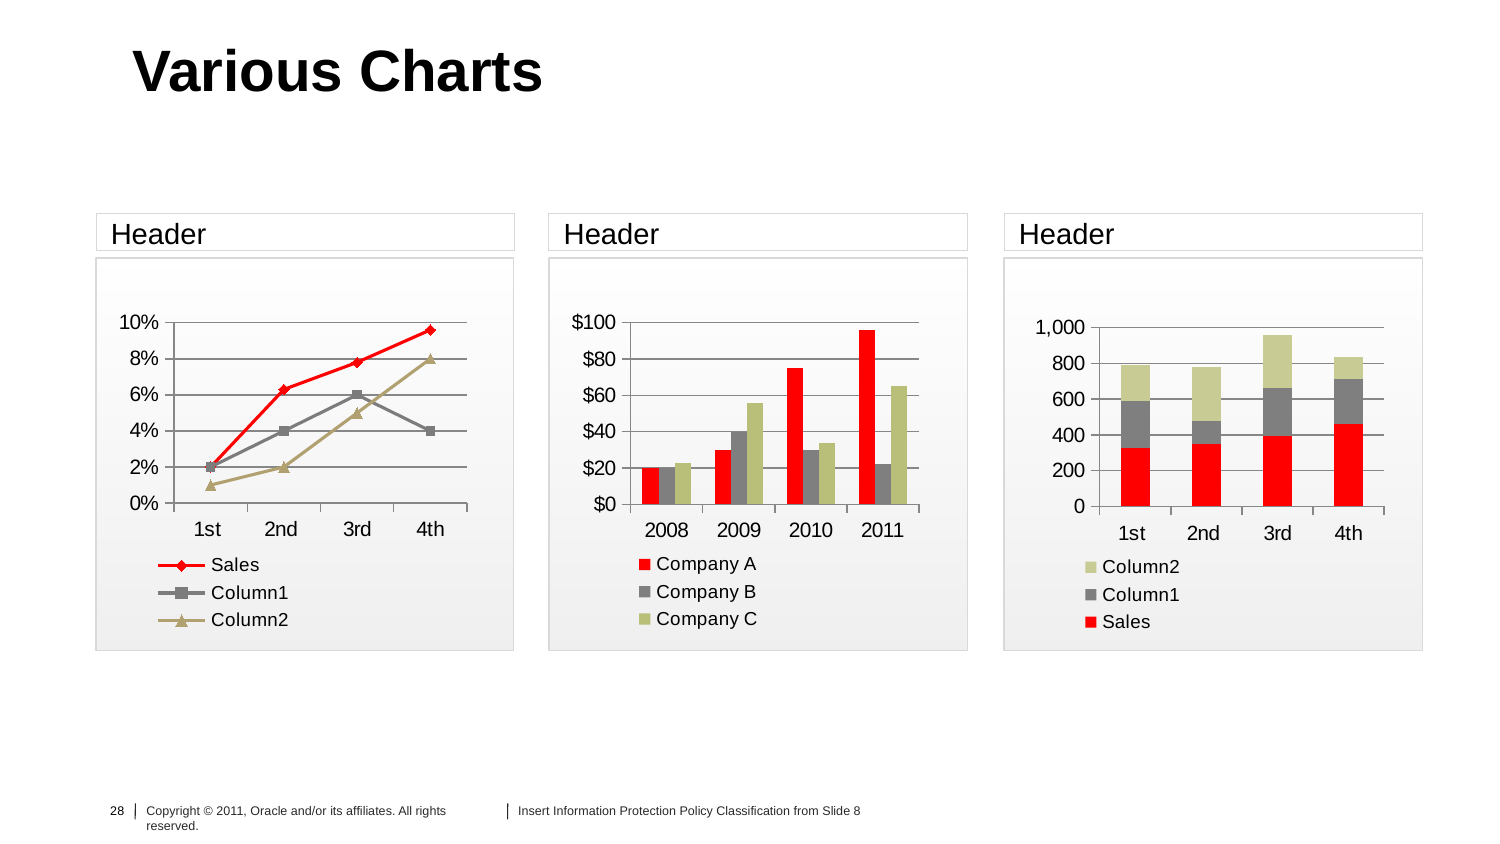

# Various Charts
Header
Header
Header

### Chart

| Category | Sales | Column1 | Column2 |
|---|---|---|---|
| 1st  | 0.02 | 0.02 | 0.01 |
| 2nd  | 0.063 | 0.04 | 0.02 |
| 3rd | 0.078 | 0.06 | 0.05 |
| 4th | 0.096 | 0.04 | 0.08 |

### Chart

| Category | Company A | Company B | Company C |
|---|---|---|---|
| 2008.0 | 20.0 | 20.0 | 23.0 |
| 2009.0 | 30.0 | 40.0 | 56.0 |
| 2010.0 | 75.0 | 30.0 | 34.0 |
| 2011.0 | 96.0 | 22.0 | 65.0 |

### Chart

| Category | Sales | Column1 | Column2 |
|---|---|---|---|
| 1st  | 325.0 | 265.0 | 200.0 |
| 2nd  | 351.0 | 126.0 | 300.0 |
| 3rd | 396.0 | 264.0 | 300.0 |
| 4th | 460.0 | 251.0 | 125.0 |